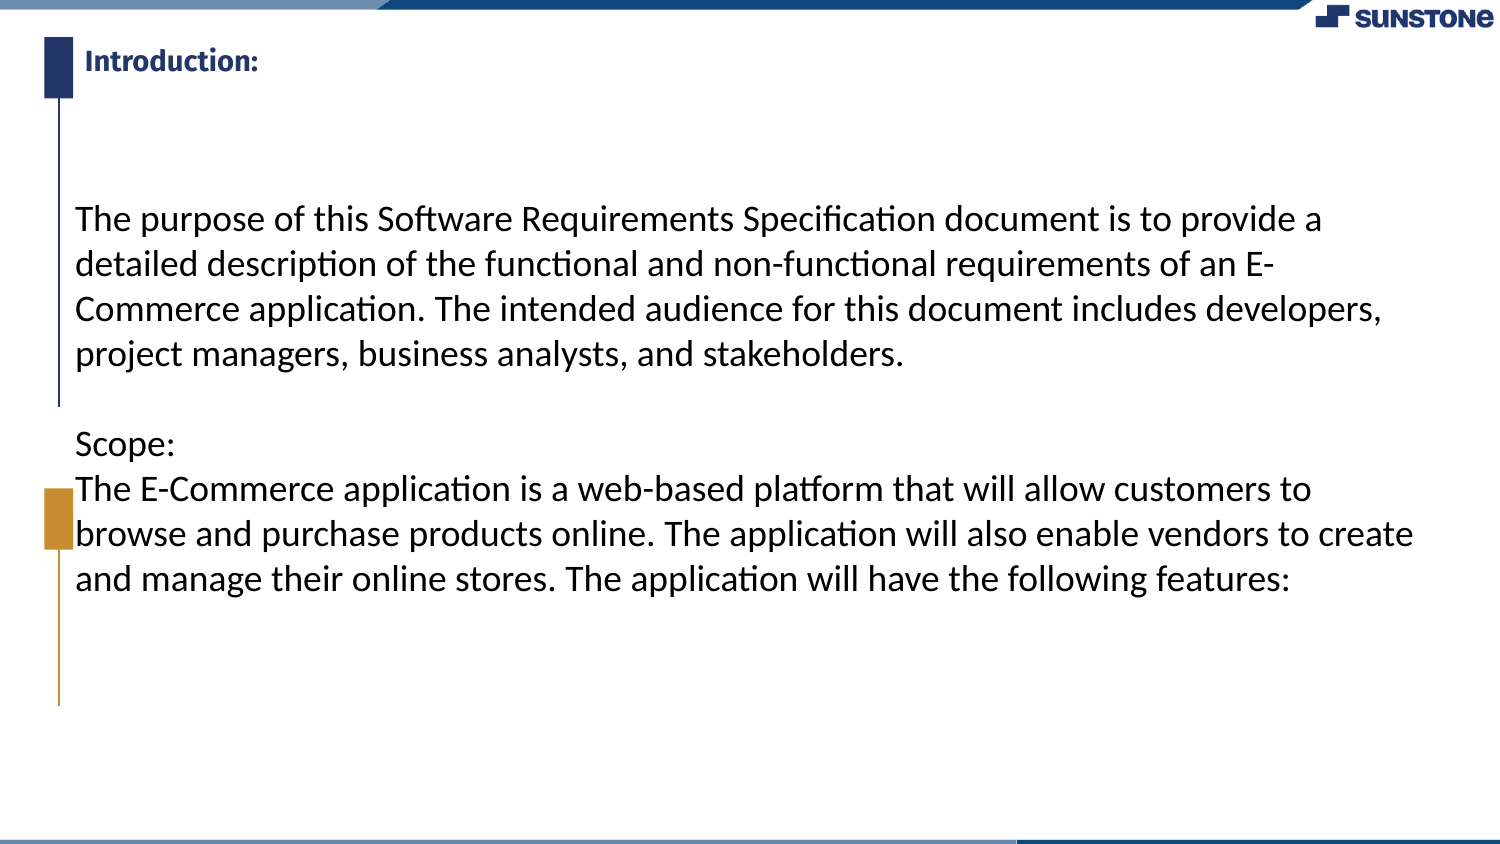

# Introduction:
The purpose of this Software Requirements Specification document is to provide a detailed description of the functional and non-functional requirements of an E-Commerce application. The intended audience for this document includes developers, project managers, business analysts, and stakeholders.

Scope:
The E-Commerce application is a web-based platform that will allow customers to browse and purchase products online. The application will also enable vendors to create and manage their online stores. The application will have the following features: